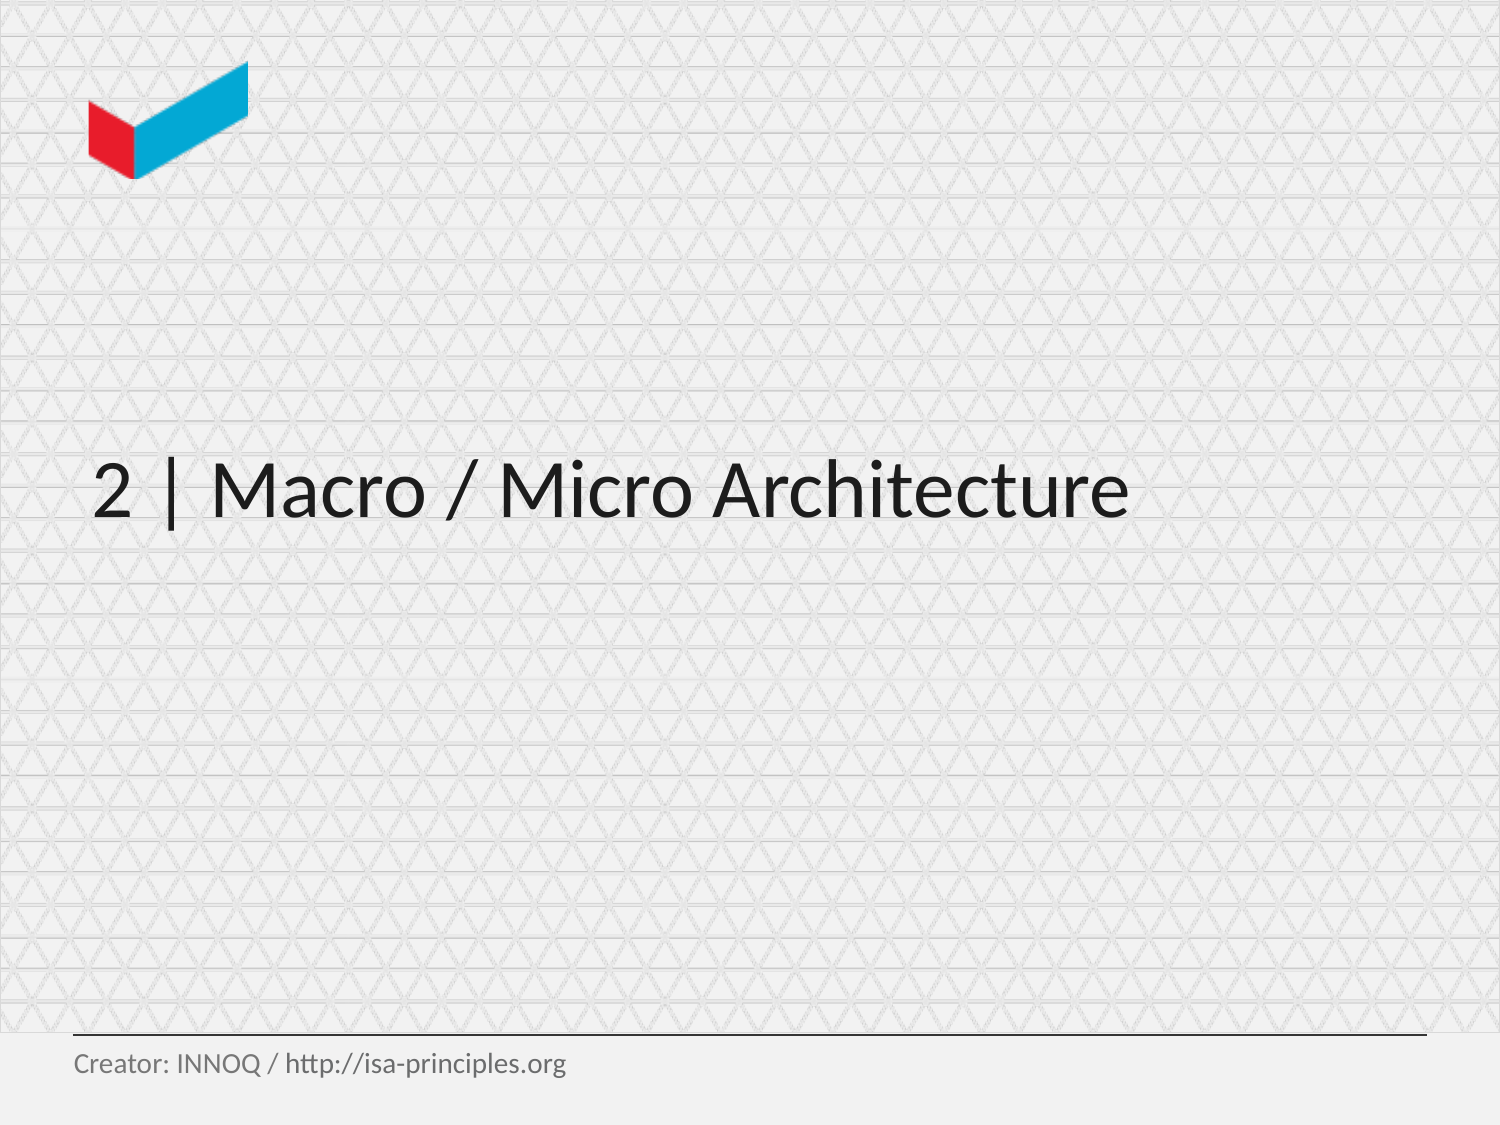

# 2 | Macro / Micro Architecture
Creator: INNOQ / http://isa-principles.org